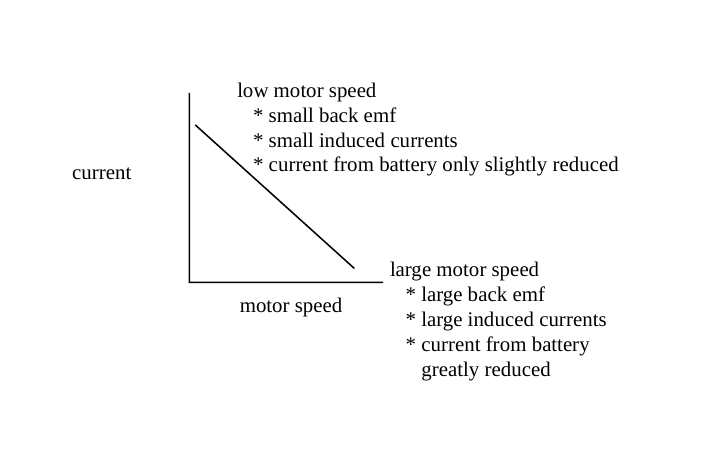

low motor speed
   * small back emf
   * small induced currents
   * current from battery only slightly reduced

current
large motor speed
   * large back emf
   * large induced currents
   * current from battery
      greatly reduced

motor speed